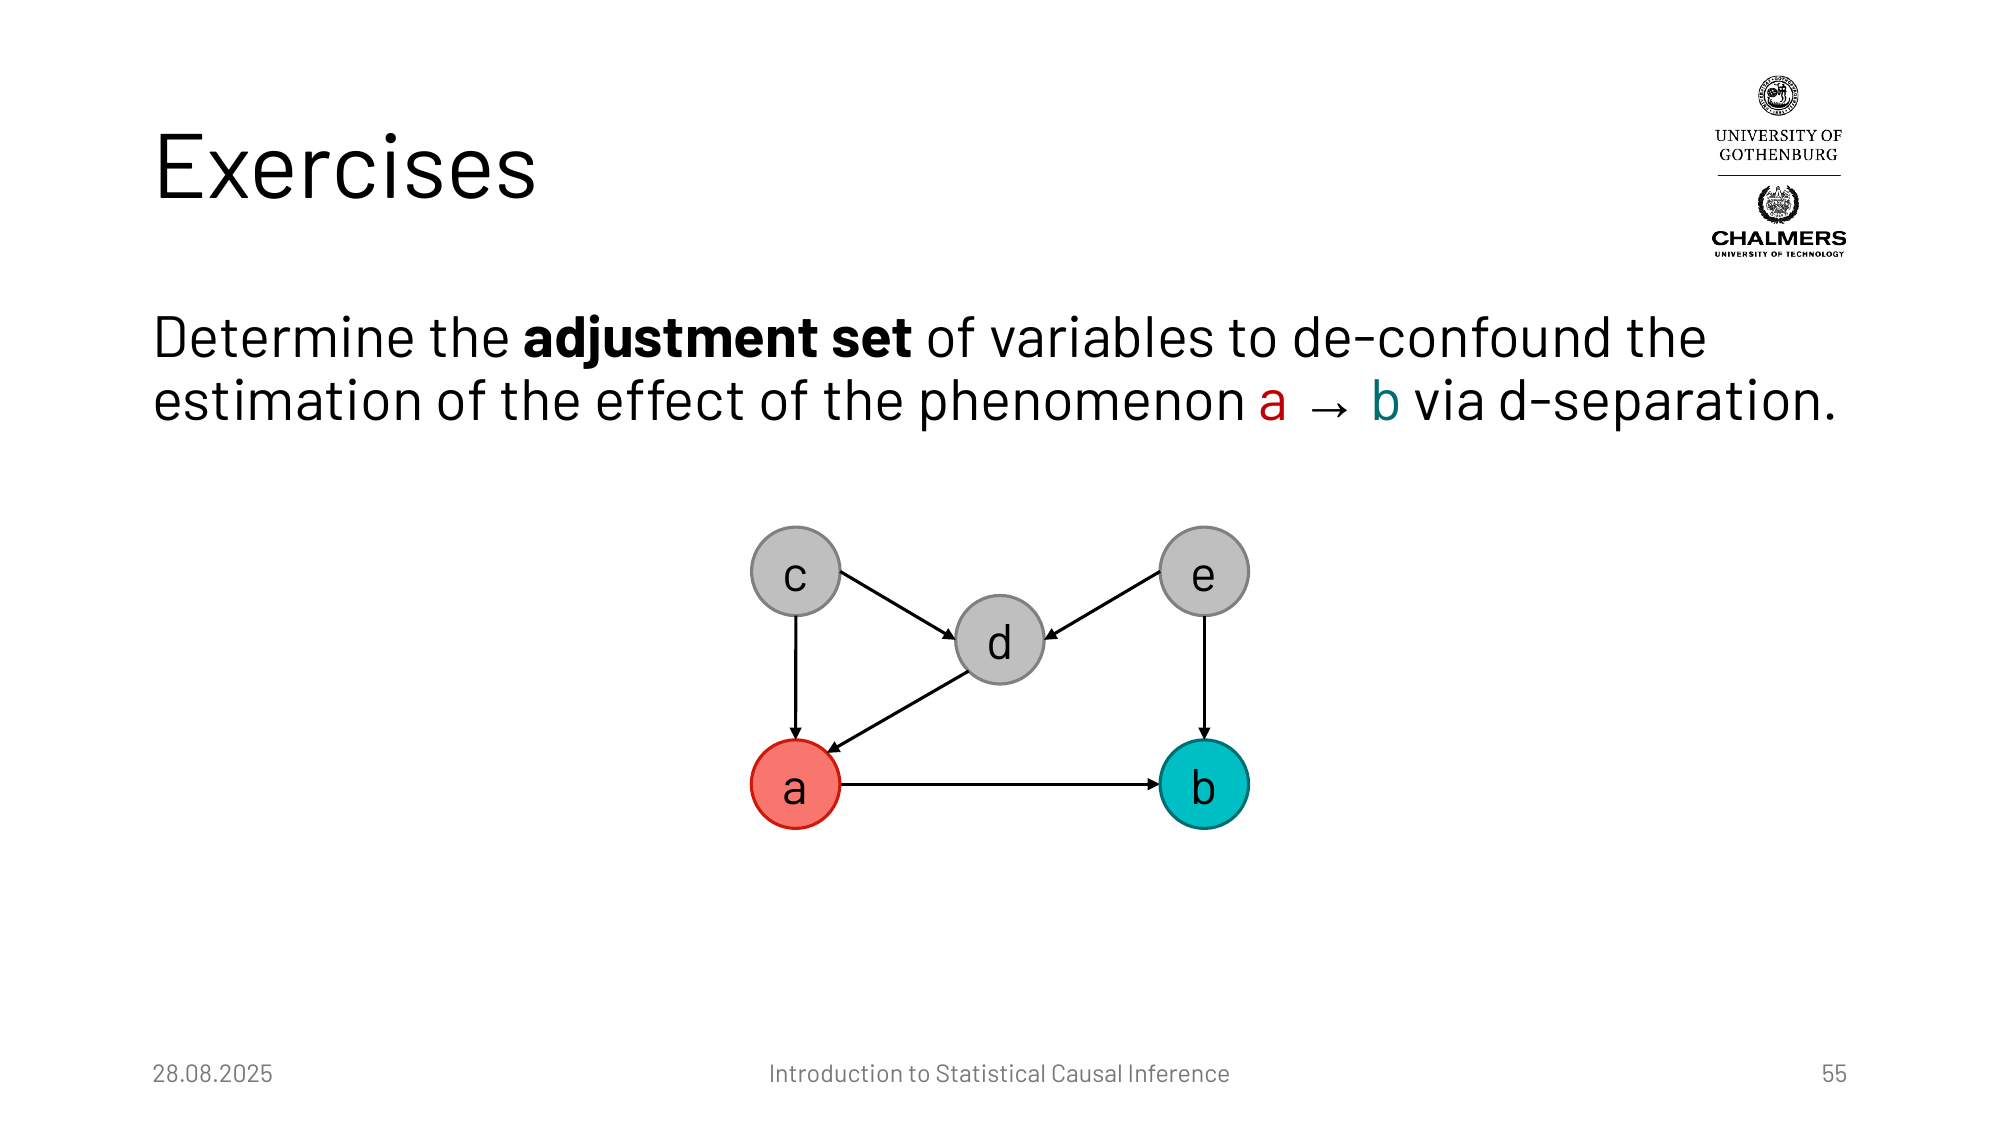

# Exercises
Determine the adjustment set of variables to de-confound the estimation of the effect of the phenomenon a → b via d-separation.
c
e
d
a
b
28.08.2025
Introduction to Statistical Causal Inference
55